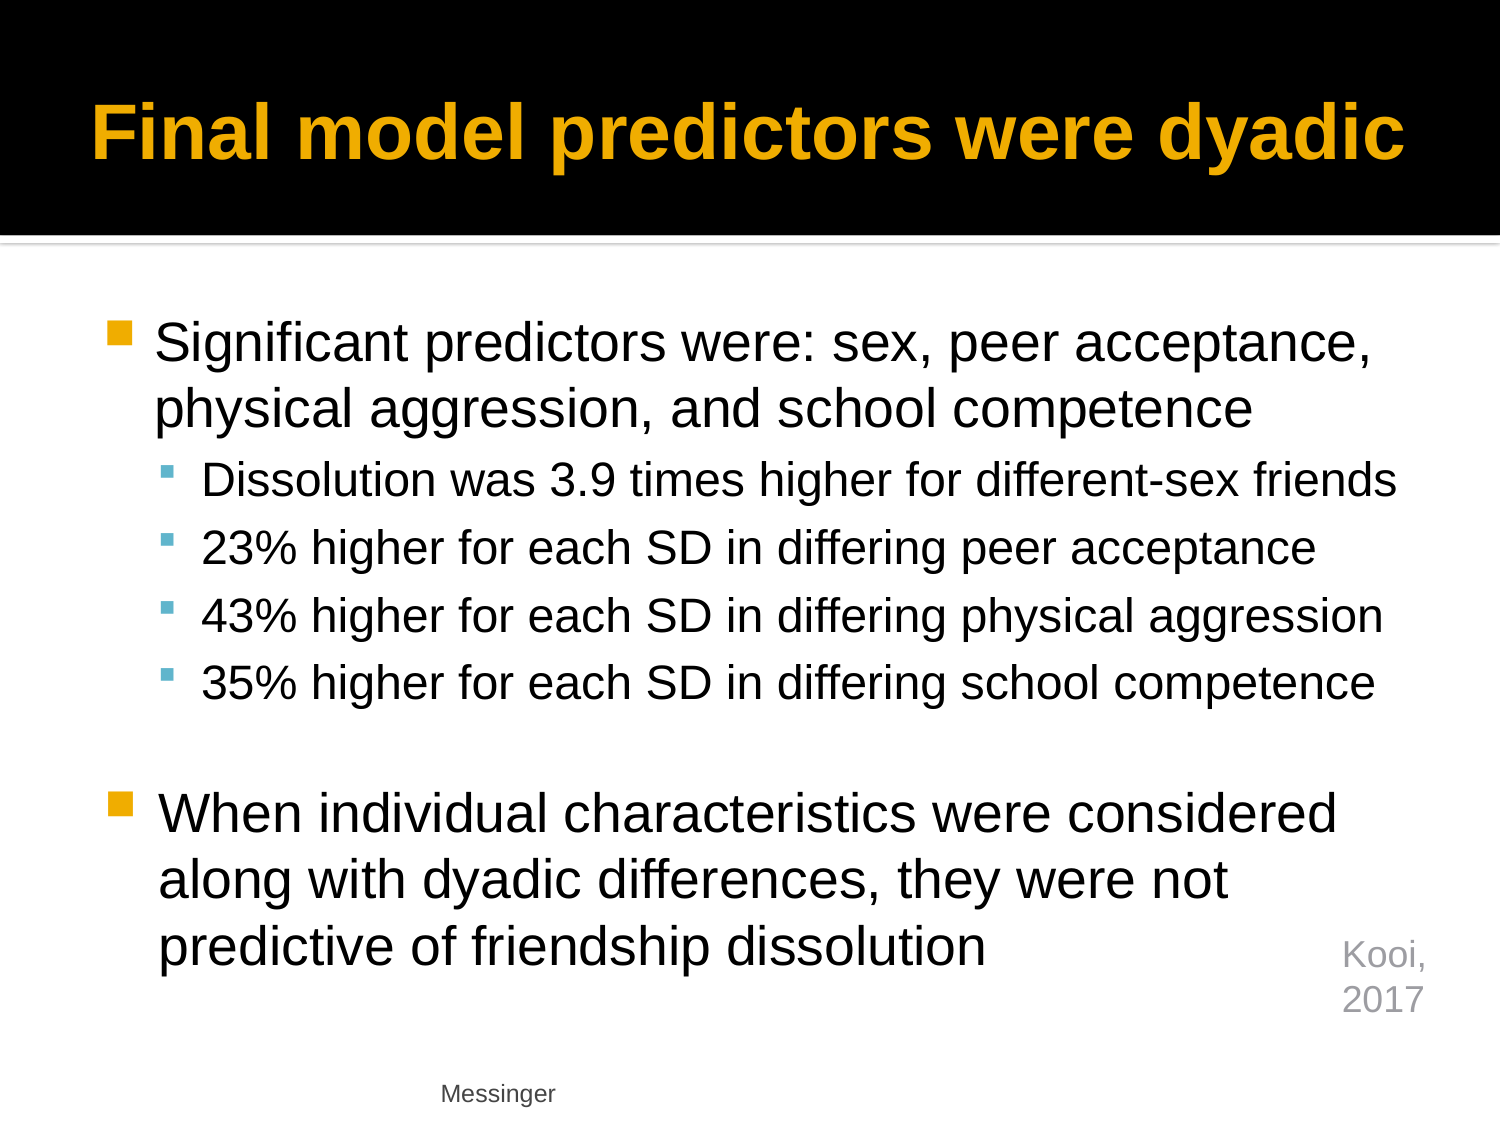

# Final model predictors were dyadic
Significant predictors were: sex, peer acceptance, physical aggression, and school competence
Dissolution was 3.9 times higher for different-sex friends
23% higher for each SD in differing peer acceptance
43% higher for each SD in differing physical aggression
35% higher for each SD in differing school competence

When individual characteristics were considered along with dyadic differences, they were not predictive of friendship dissolution
Kooi, 2017
Messinger